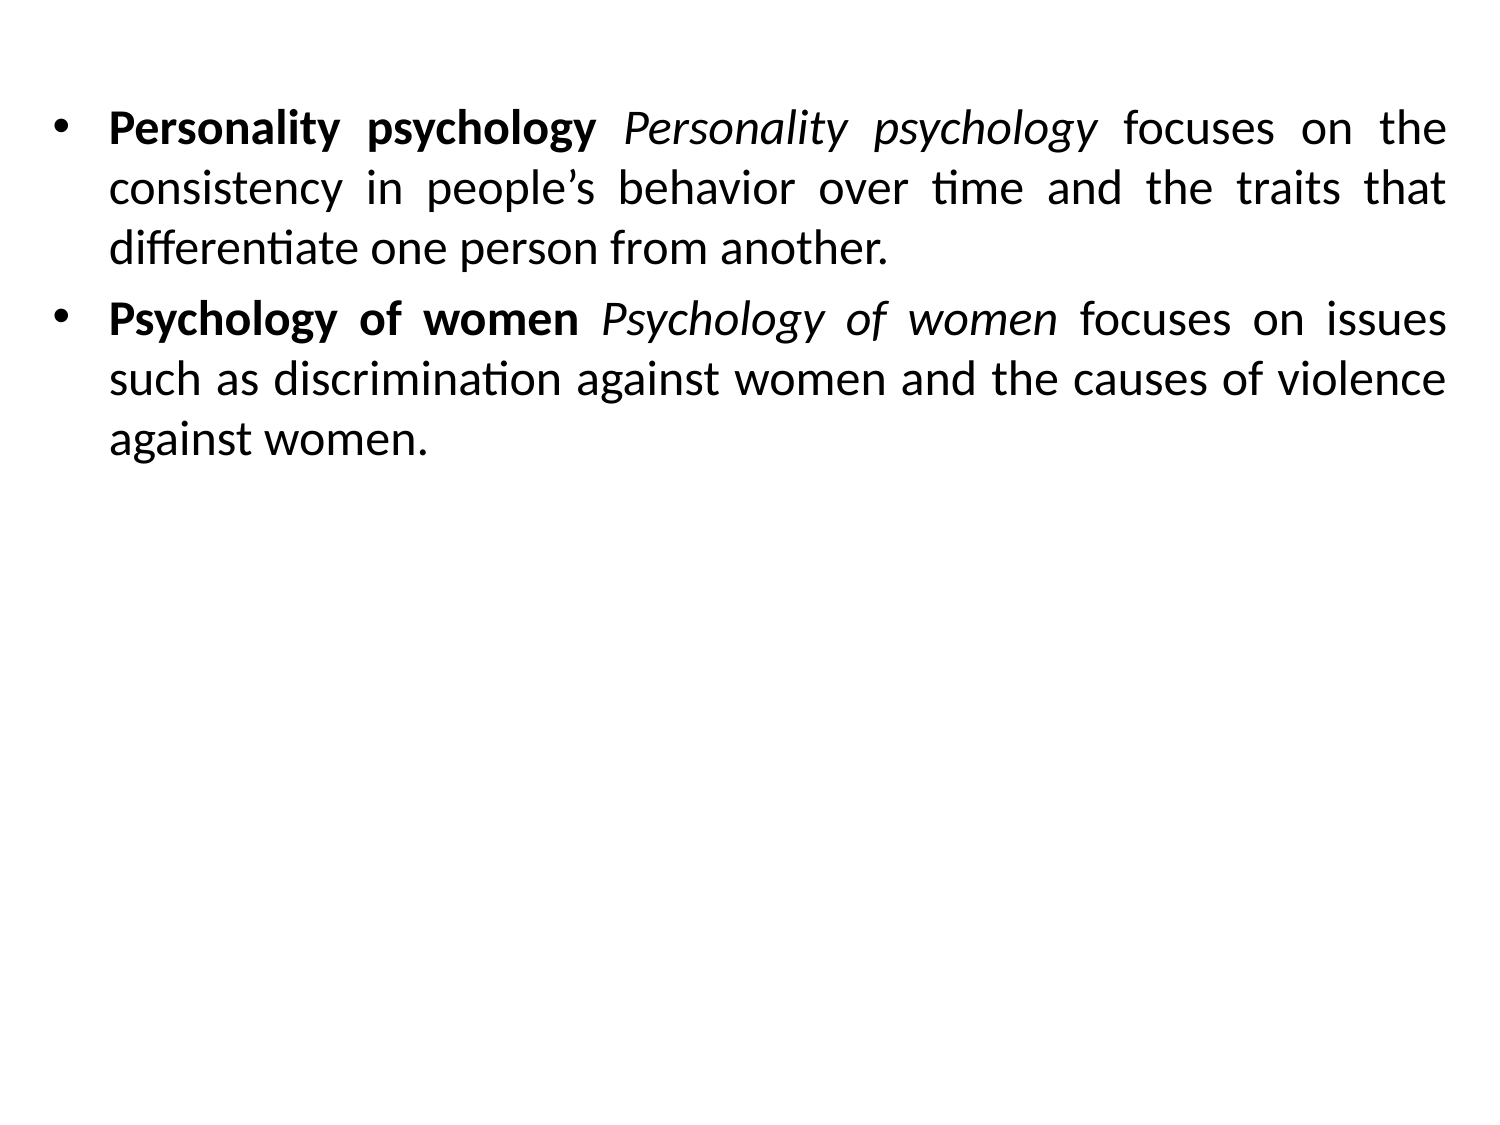

Personality psychology Personality psychology focuses on the consistency in people’s behavior over time and the traits that differentiate one person from another.
Psychology of women Psychology of women focuses on issues such as discrimination against women and the causes of violence against women.